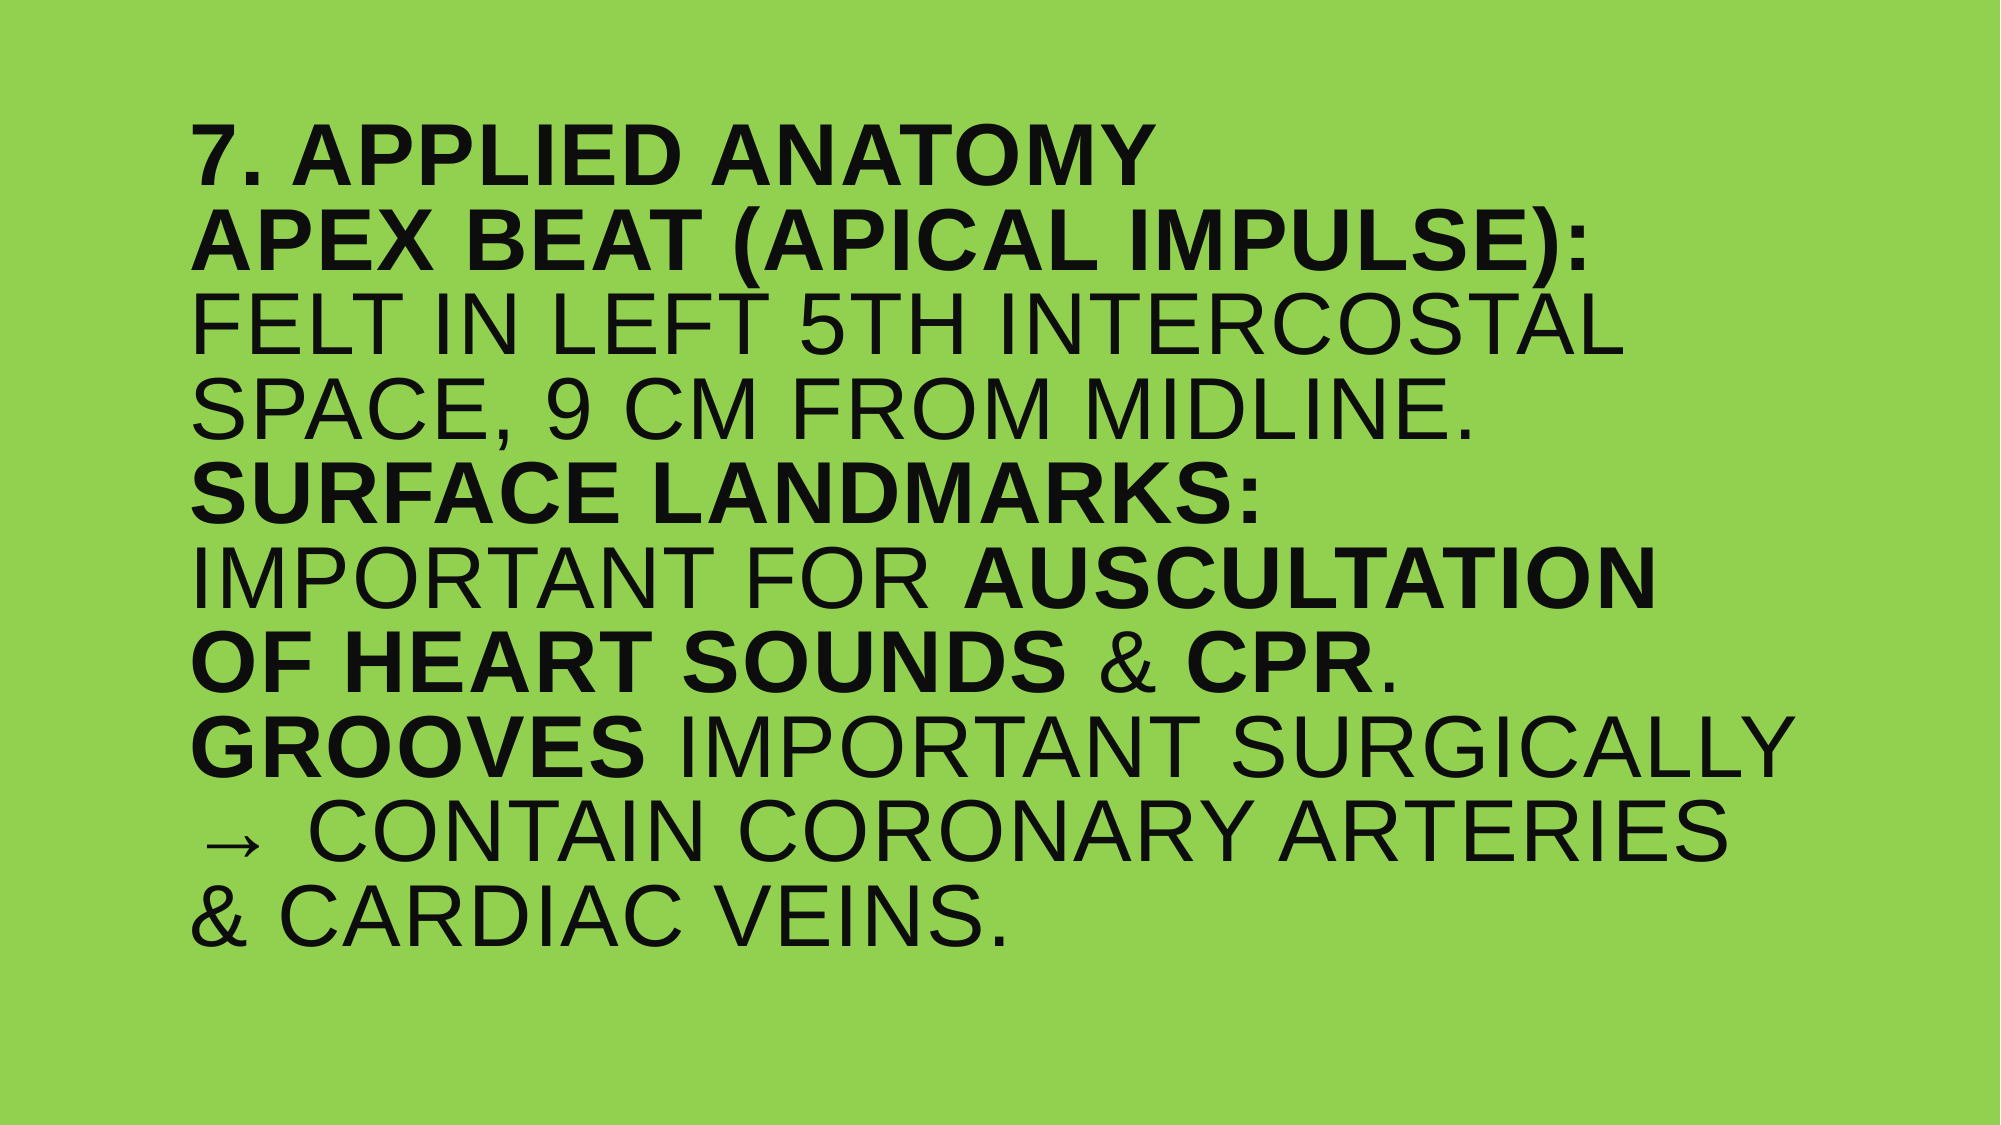

# 7. Applied Anatomy Apex beat (apical impulse): felt in left 5th intercostal space, 9 cm from midline. Surface landmarks: important for auscultation of heart sounds & CPR. Grooves important surgically → contain coronary arteries & cardiac veins.